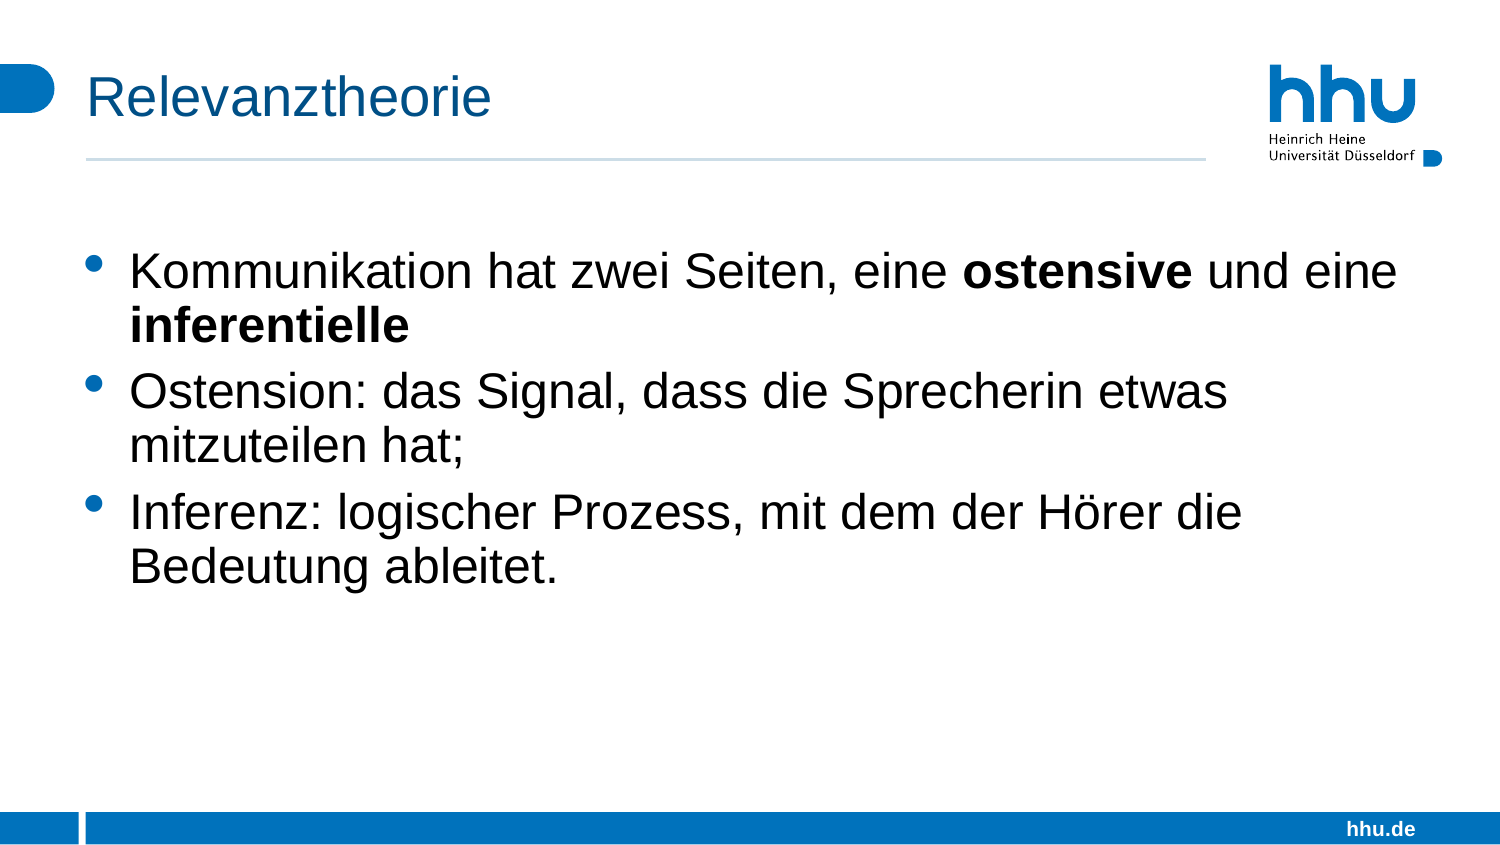

# Relevanztheorie
Kommunikation hat zwei Seiten, eine ostensive und eine inferentielle
Ostension: das Signal, dass die Sprecherin etwas mitzuteilen hat;
Inferenz: logischer Prozess, mit dem der Hörer die Bedeutung ableitet.